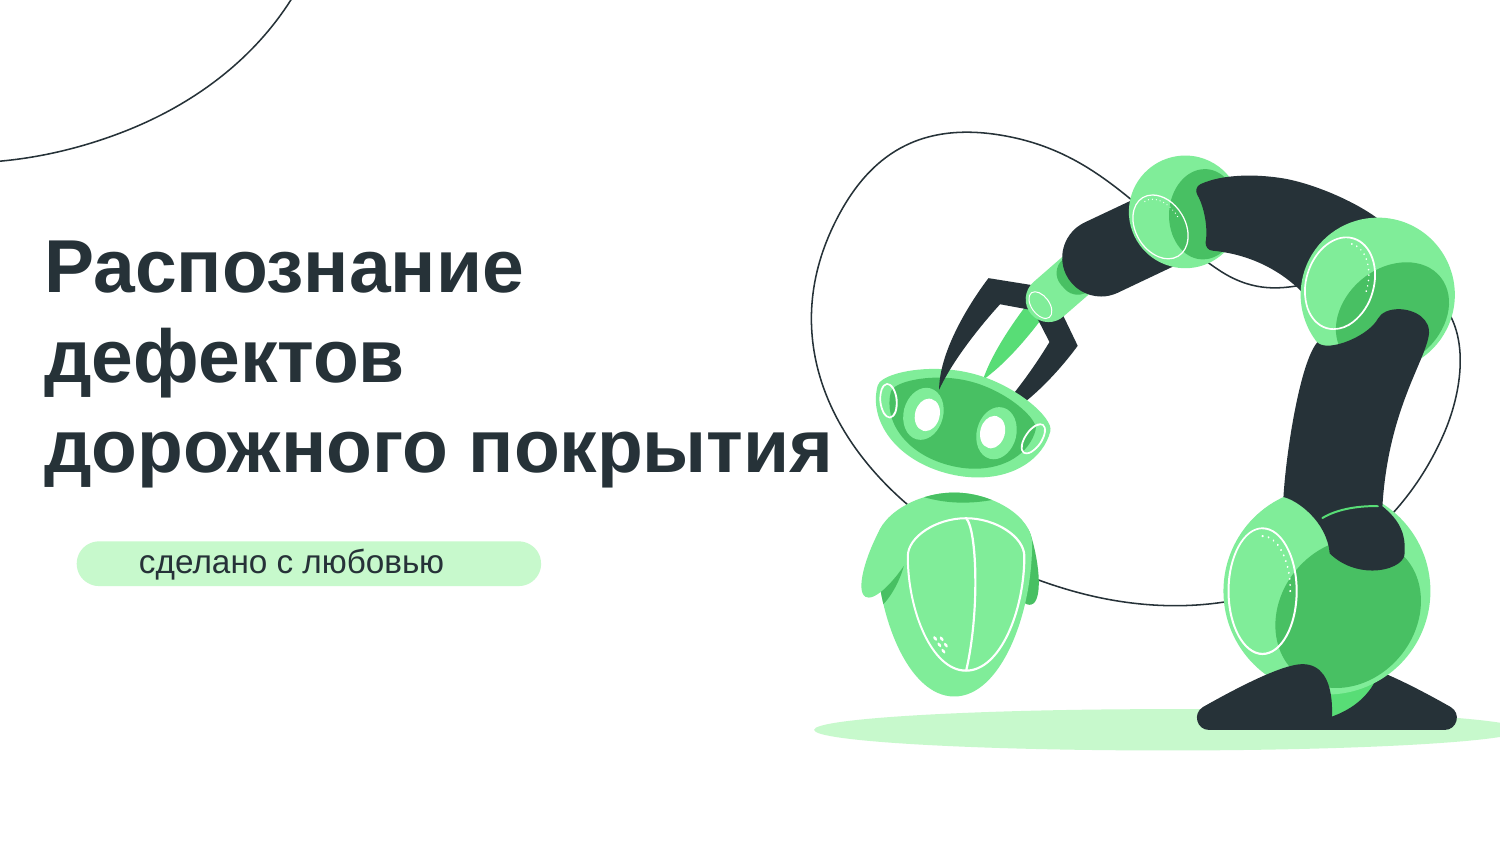

# Распознание дефектов дорожного покрытия

сделано с любовью